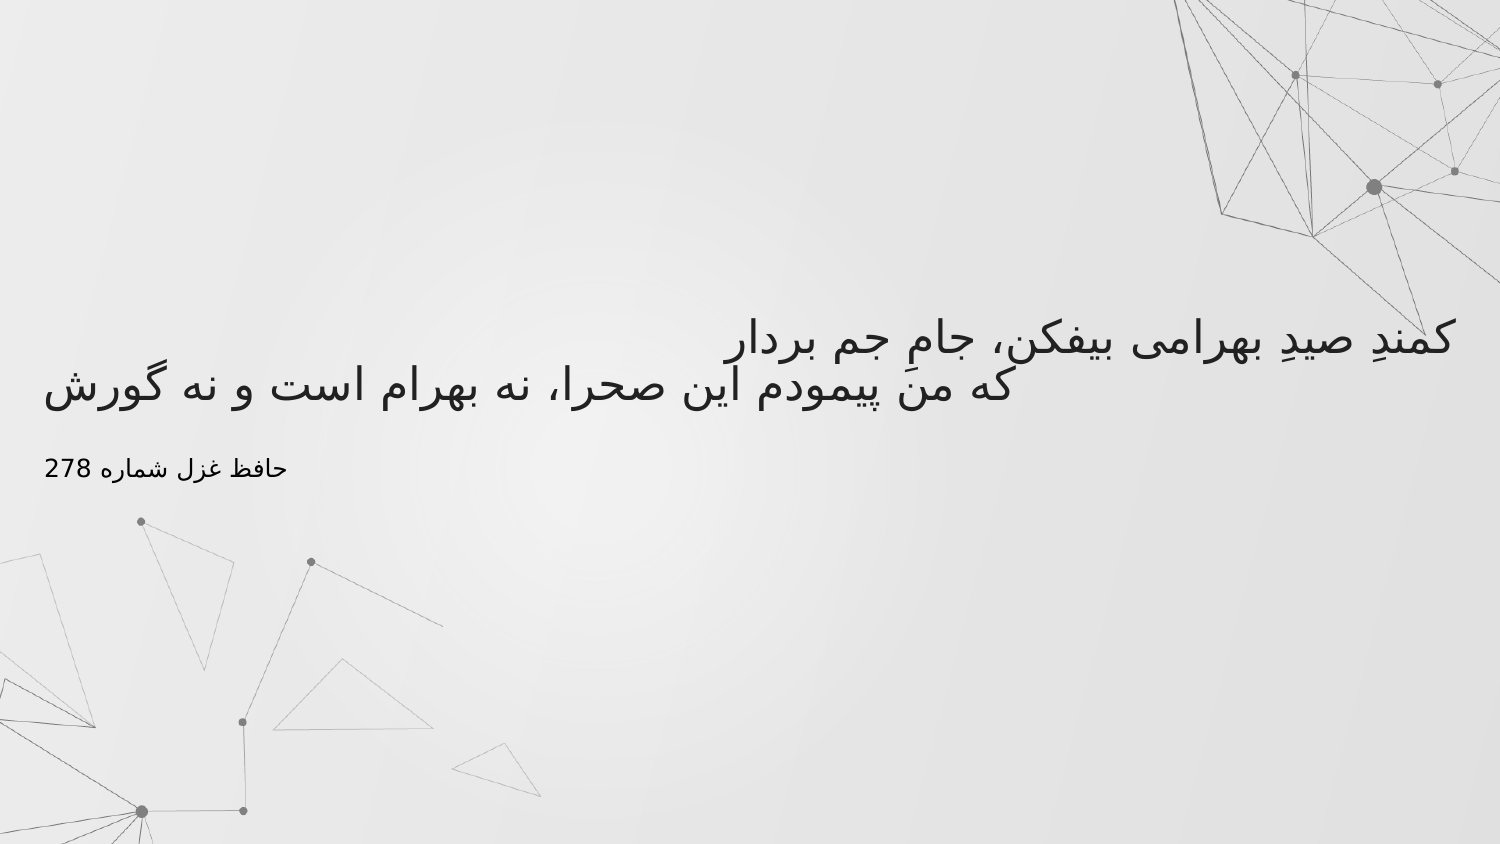

کمندِ صیدِ بهرامی بیفکن، جامِ جم بردار
که من پیمودم این صحرا، نه بهرام است و نه گورش
حافظ غزل شماره 278